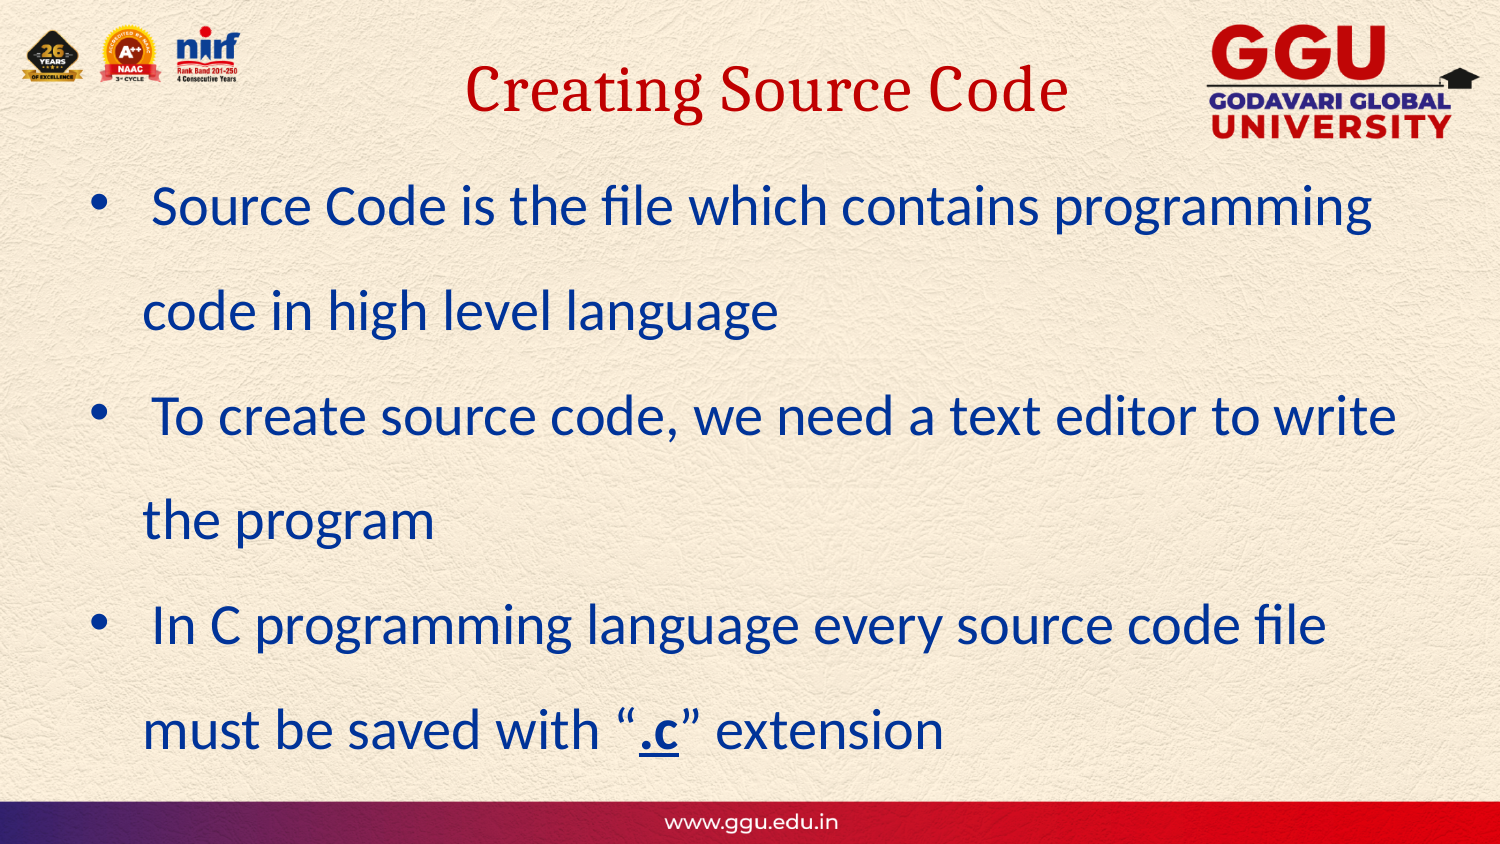

# Creating Source Code
  Source Code is the file which contains programming
    code in high level language
  To create source code, we need a text editor to write
    the program
  In C programming language every source code file
    must be saved with “.c” extension